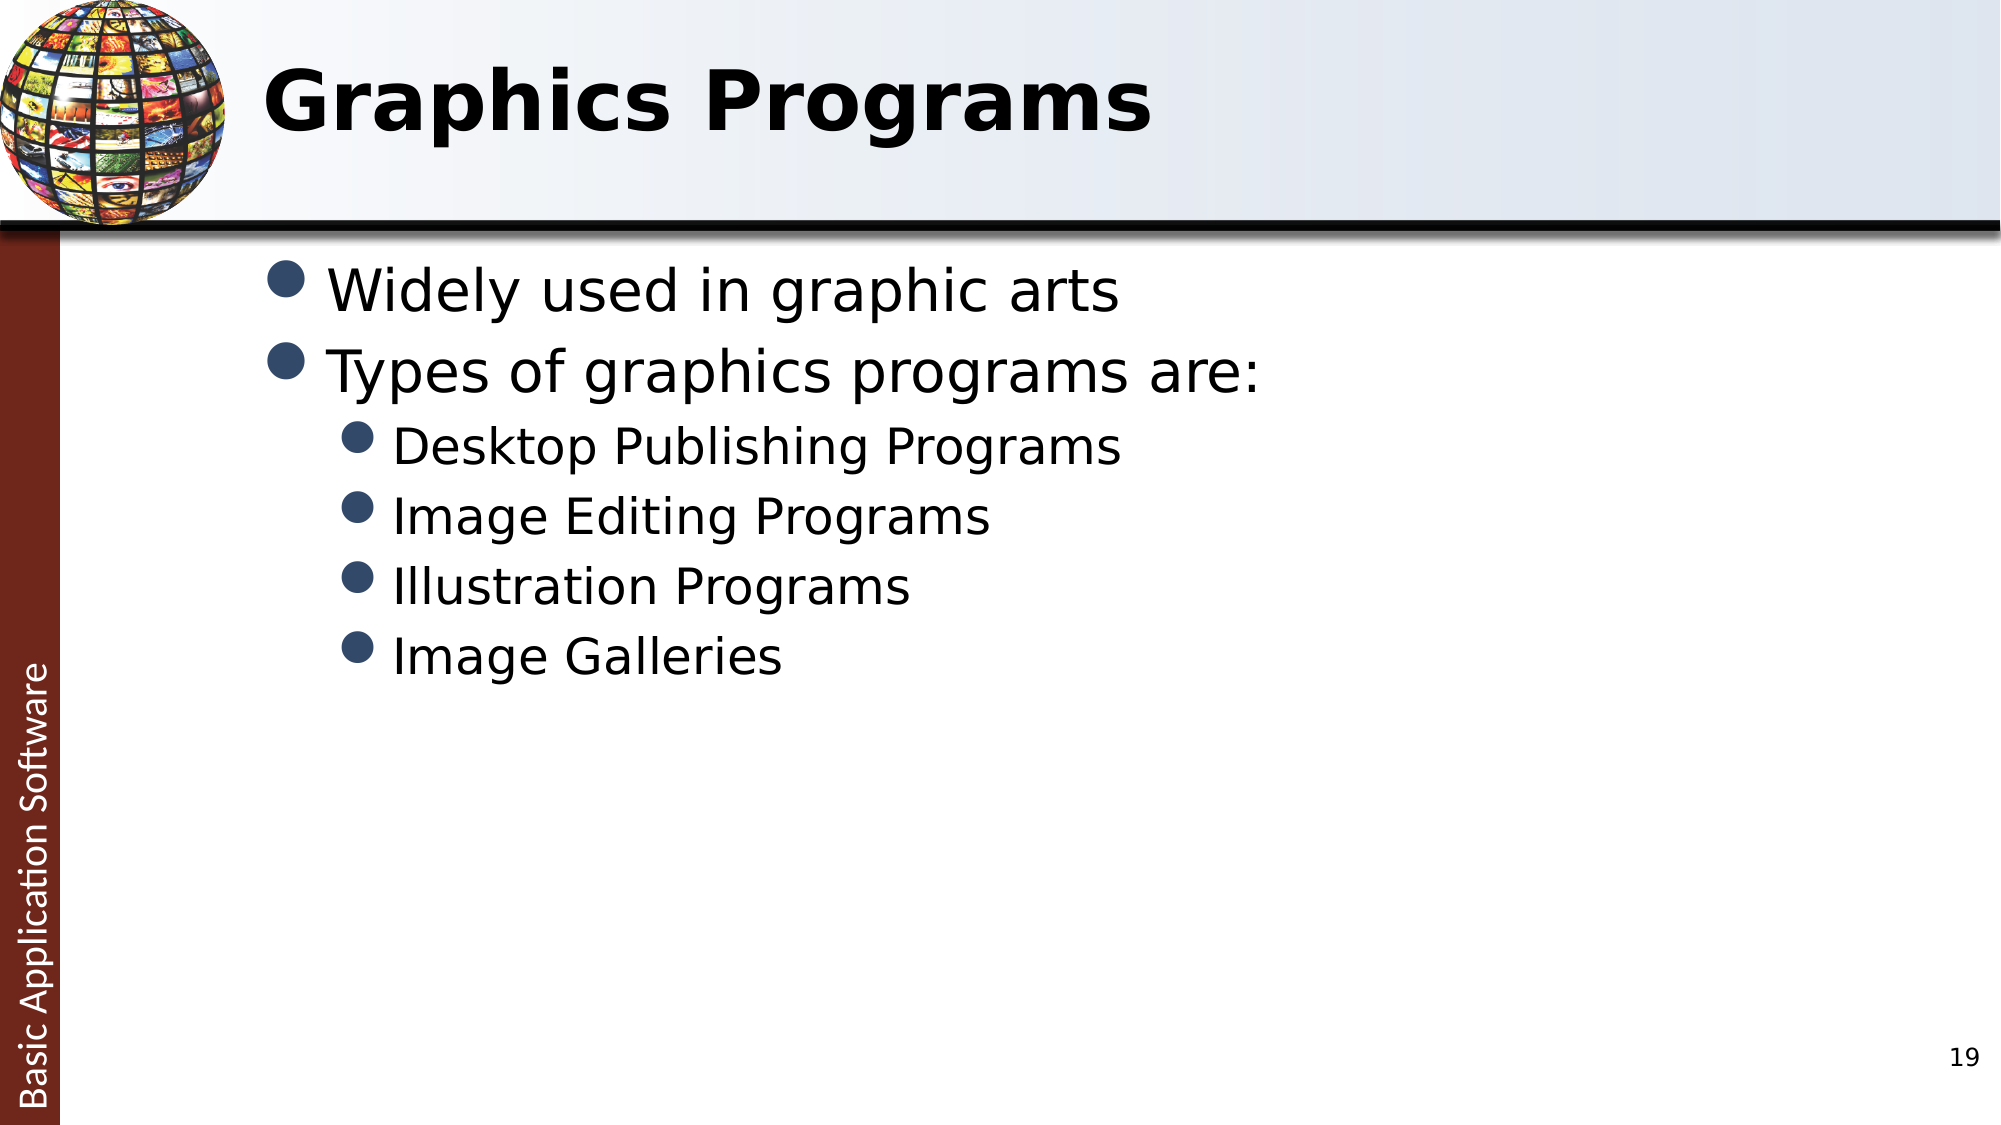

# Graphics Programs
Widely used in graphic arts
Types of graphics programs are:
Desktop Publishing Programs
Image Editing Programs
Illustration Programs
Image Galleries
19